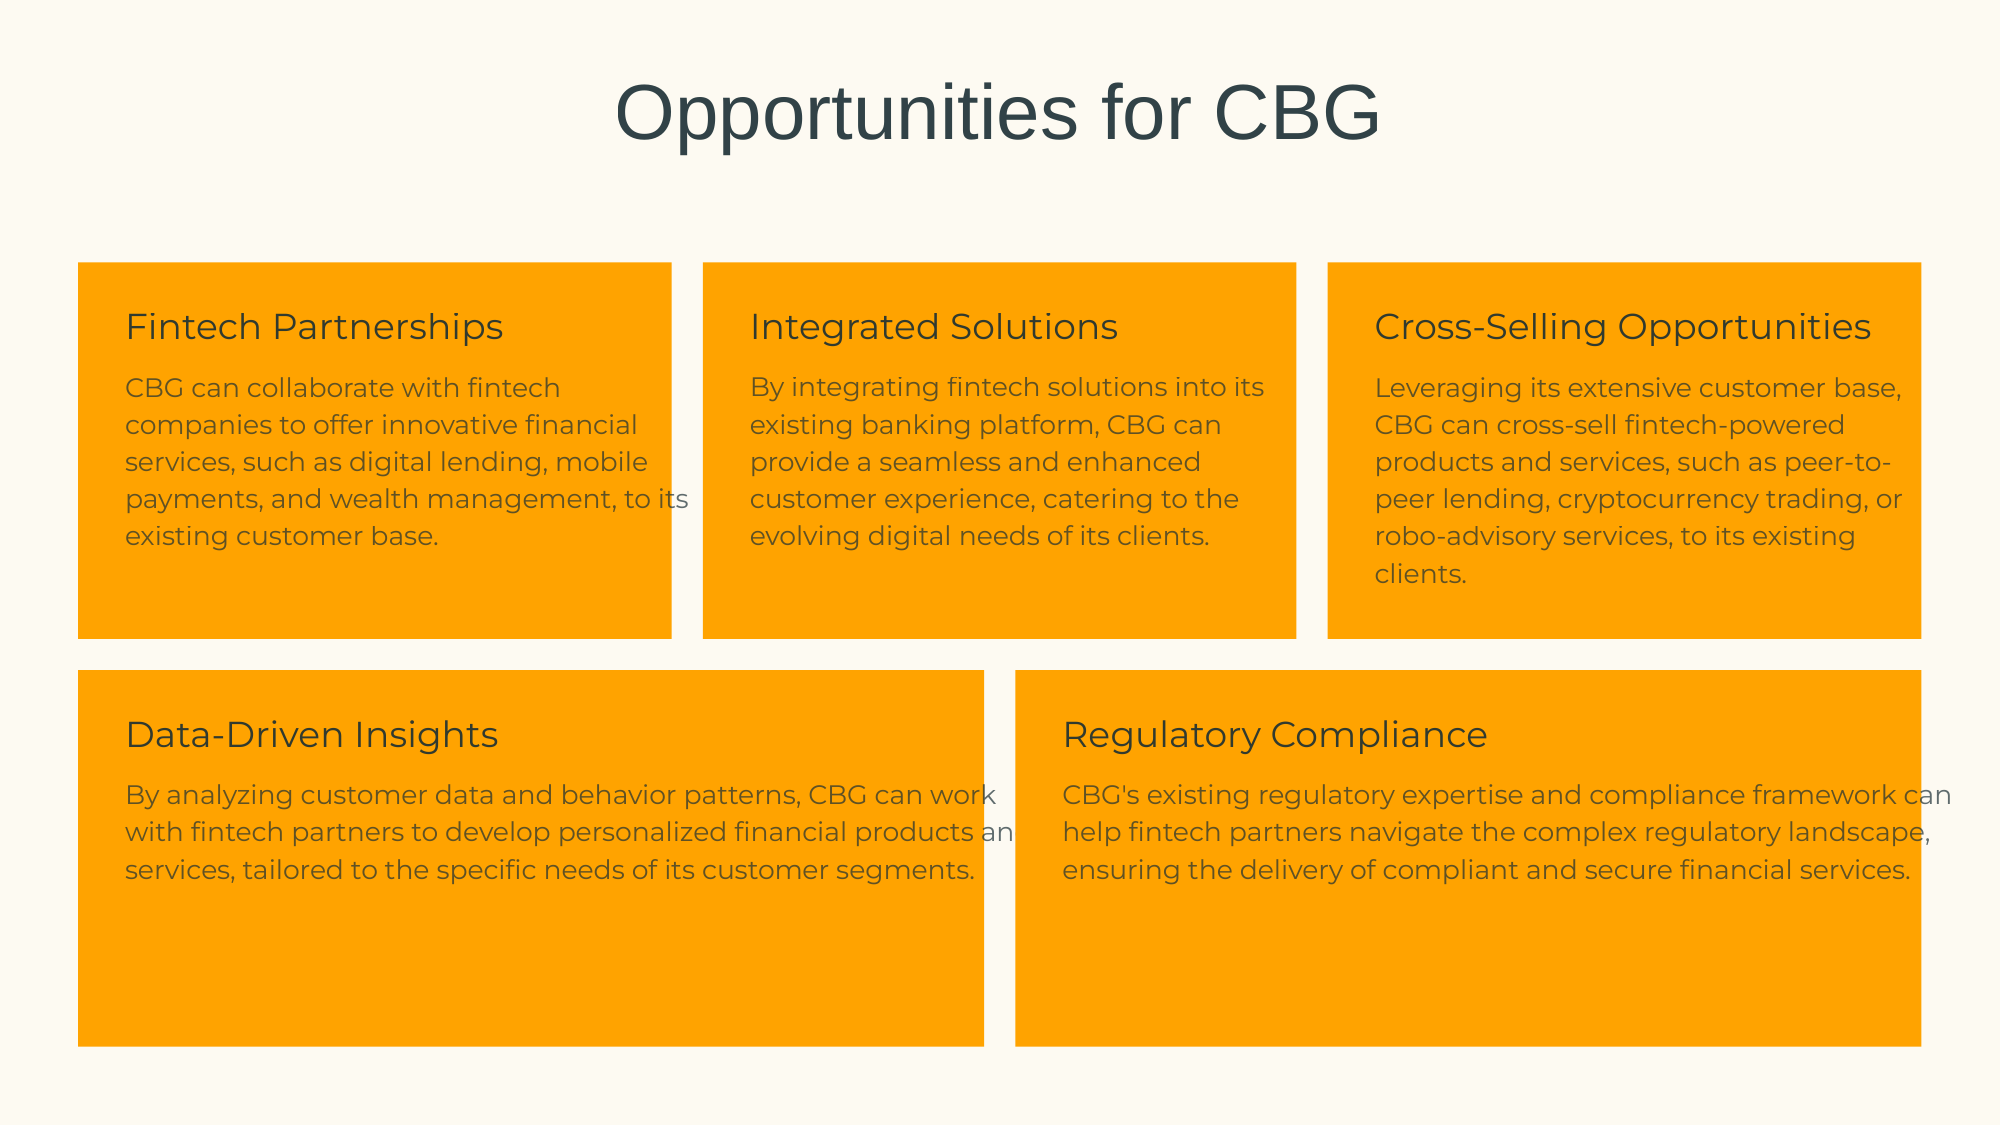

Opportunities for CBG

Fintech Partnerships
Integrated Solutions
Cross-Selling Opportunities
CBG can collaborate with fintech companies to offer innovative financial services, such as digital lending, mobile payments, and wealth management, to its existing customer base.
By integrating fintech solutions into its existing banking platform, CBG can provide a seamless and enhanced customer experience, catering to the evolving digital needs of its clients.
Leveraging its extensive customer base, CBG can cross-sell fintech-powered products and services, such as peer-to-peer lending, cryptocurrency trading, or robo-advisory services, to its existing clients.

Data-Driven Insights
Regulatory Compliance
By analyzing customer data and behavior patterns, CBG can work with fintech partners to develop personalized financial products and services, tailored to the specific needs of its customer segments.
CBG's existing regulatory expertise and compliance framework can help fintech partners navigate the complex regulatory landscape, ensuring the delivery of compliant and secure financial services.